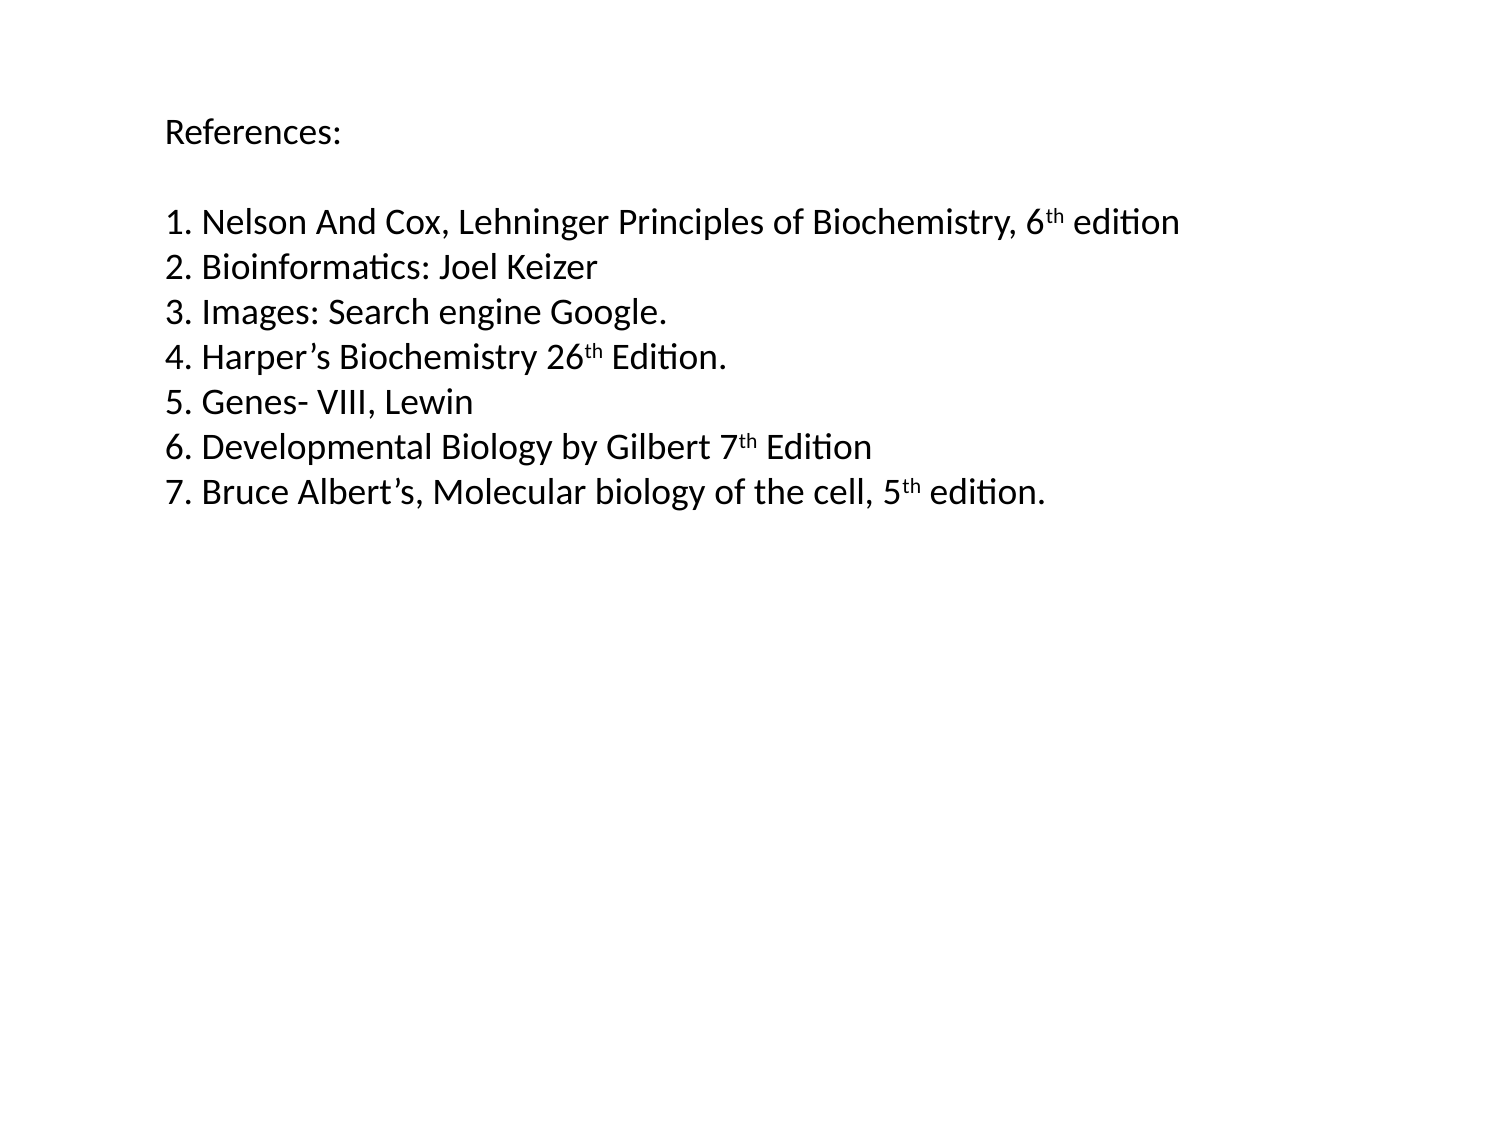

References:

1. Nelson And Cox, Lehninger Principles of Biochemistry, 6th edition
2. Bioinformatics: Joel Keizer
3. Images: Search engine Google.
4. Harper’s Biochemistry 26th Edition.
5. Genes- VIII, Lewin
6. Developmental Biology by Gilbert 7th Edition
7. Bruce Albert’s, Molecular biology of the cell, 5th edition.